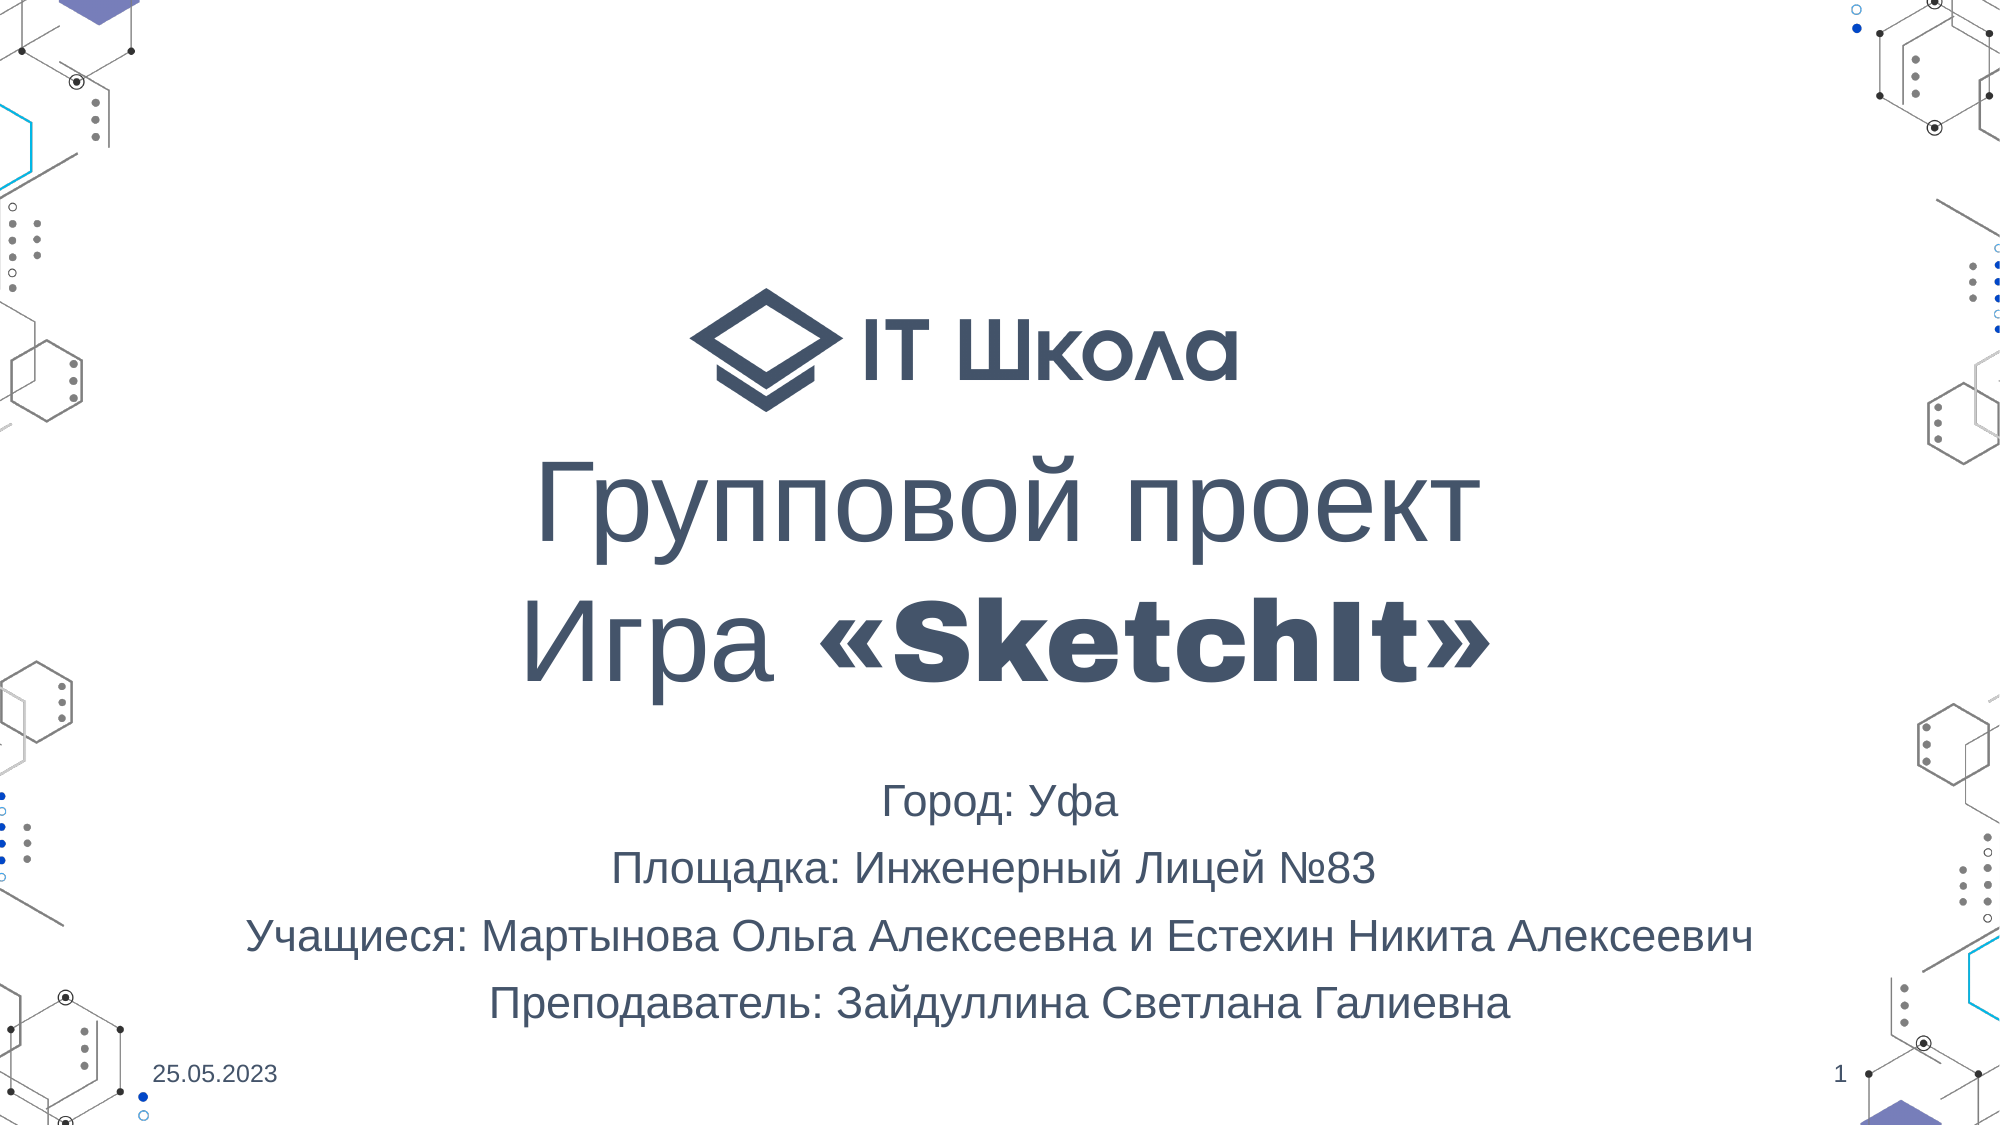

# Групповой проект Игра «SketchIt»
Город: Уфа
Площадка: Инженерный Лицей №83
Учащиеся: Мартынова Ольга Алексеевна и Естехин Никита Алексеевич
Преподаватель: Зайдуллина Светлана Галиевна
25.05.2023
1